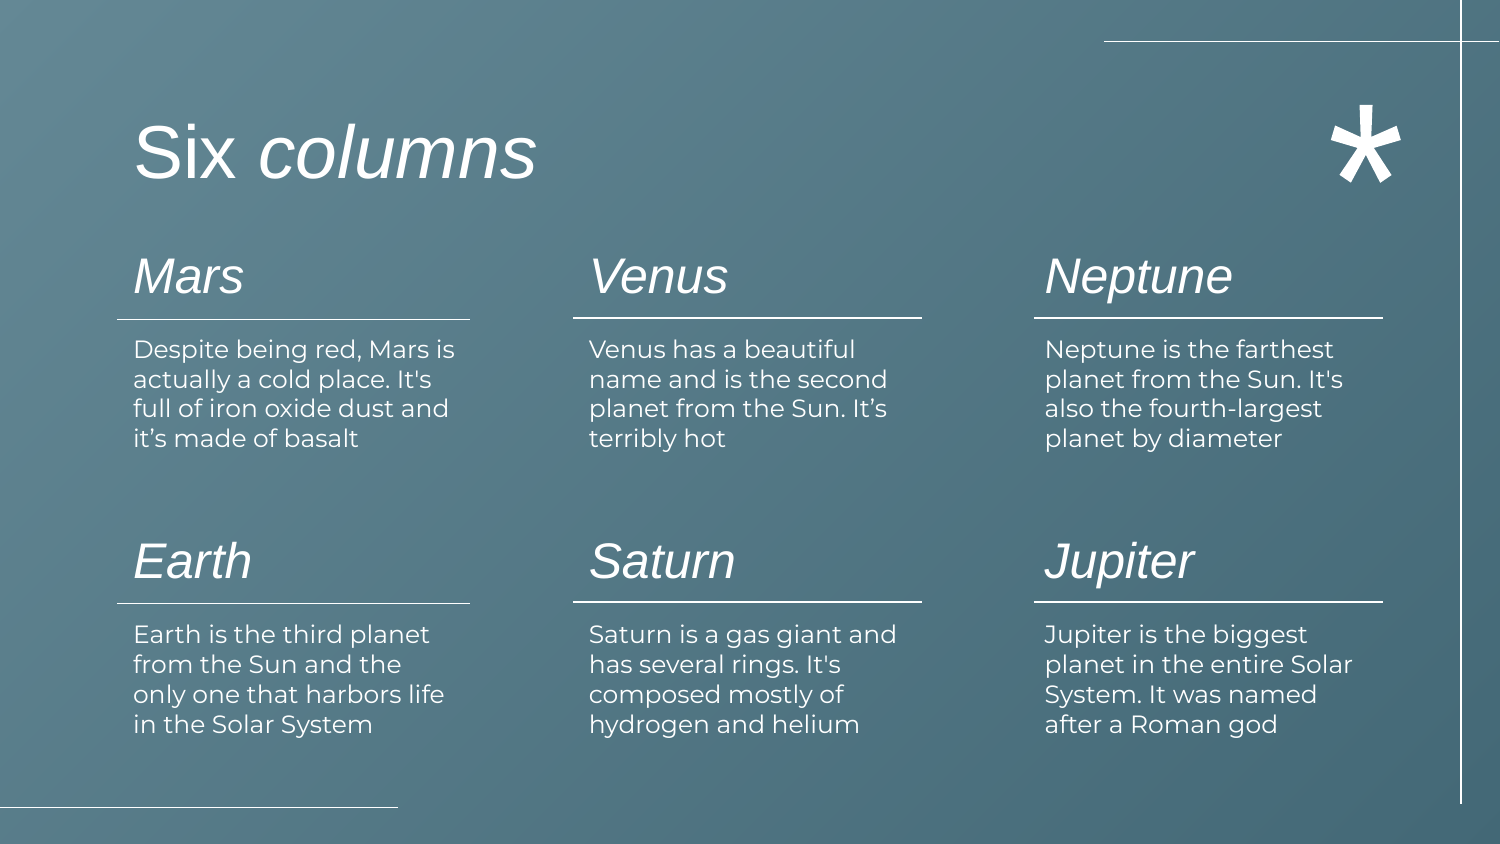

# Six columns
*
Mars
Venus
Neptune
Despite being red, Mars is actually a cold place. It's full of iron oxide dust and it’s made of basalt
Venus has a beautiful name and is the second planet from the Sun. It’s terribly hot
Neptune is the farthest planet from the Sun. It's also the fourth-largest planet by diameter
Saturn
Jupiter
Earth
Earth is the third planet from the Sun and the only one that harbors life in the Solar System
Saturn is a gas giant and has several rings. It's composed mostly of hydrogen and helium
Jupiter is the biggest planet in the entire Solar System. It was named after a Roman god